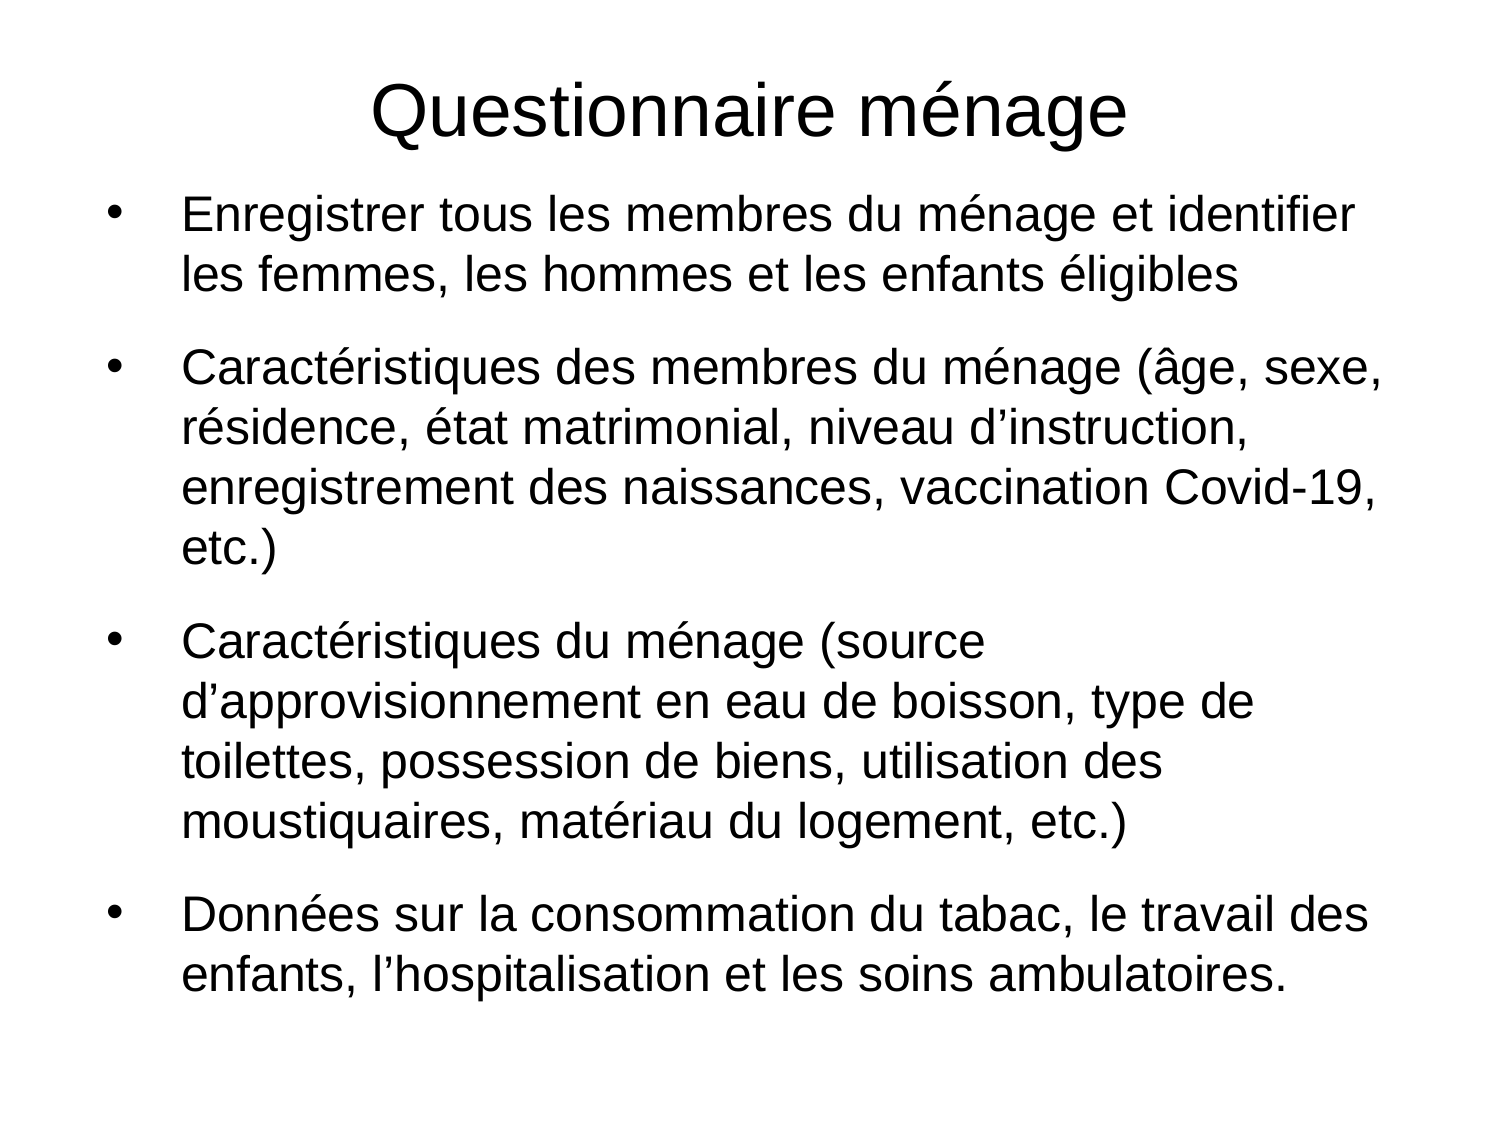

# Questionnaire ménage
Enregistrer tous les membres du ménage et identifier les femmes, les hommes et les enfants éligibles
Caractéristiques des membres du ménage (âge, sexe, résidence, état matrimonial, niveau d’instruction, enregistrement des naissances, vaccination Covid-19, etc.)
Caractéristiques du ménage (source d’approvisionnement en eau de boisson, type de toilettes, possession de biens, utilisation des moustiquaires, matériau du logement, etc.)
Données sur la consommation du tabac, le travail des enfants, l’hospitalisation et les soins ambulatoires.